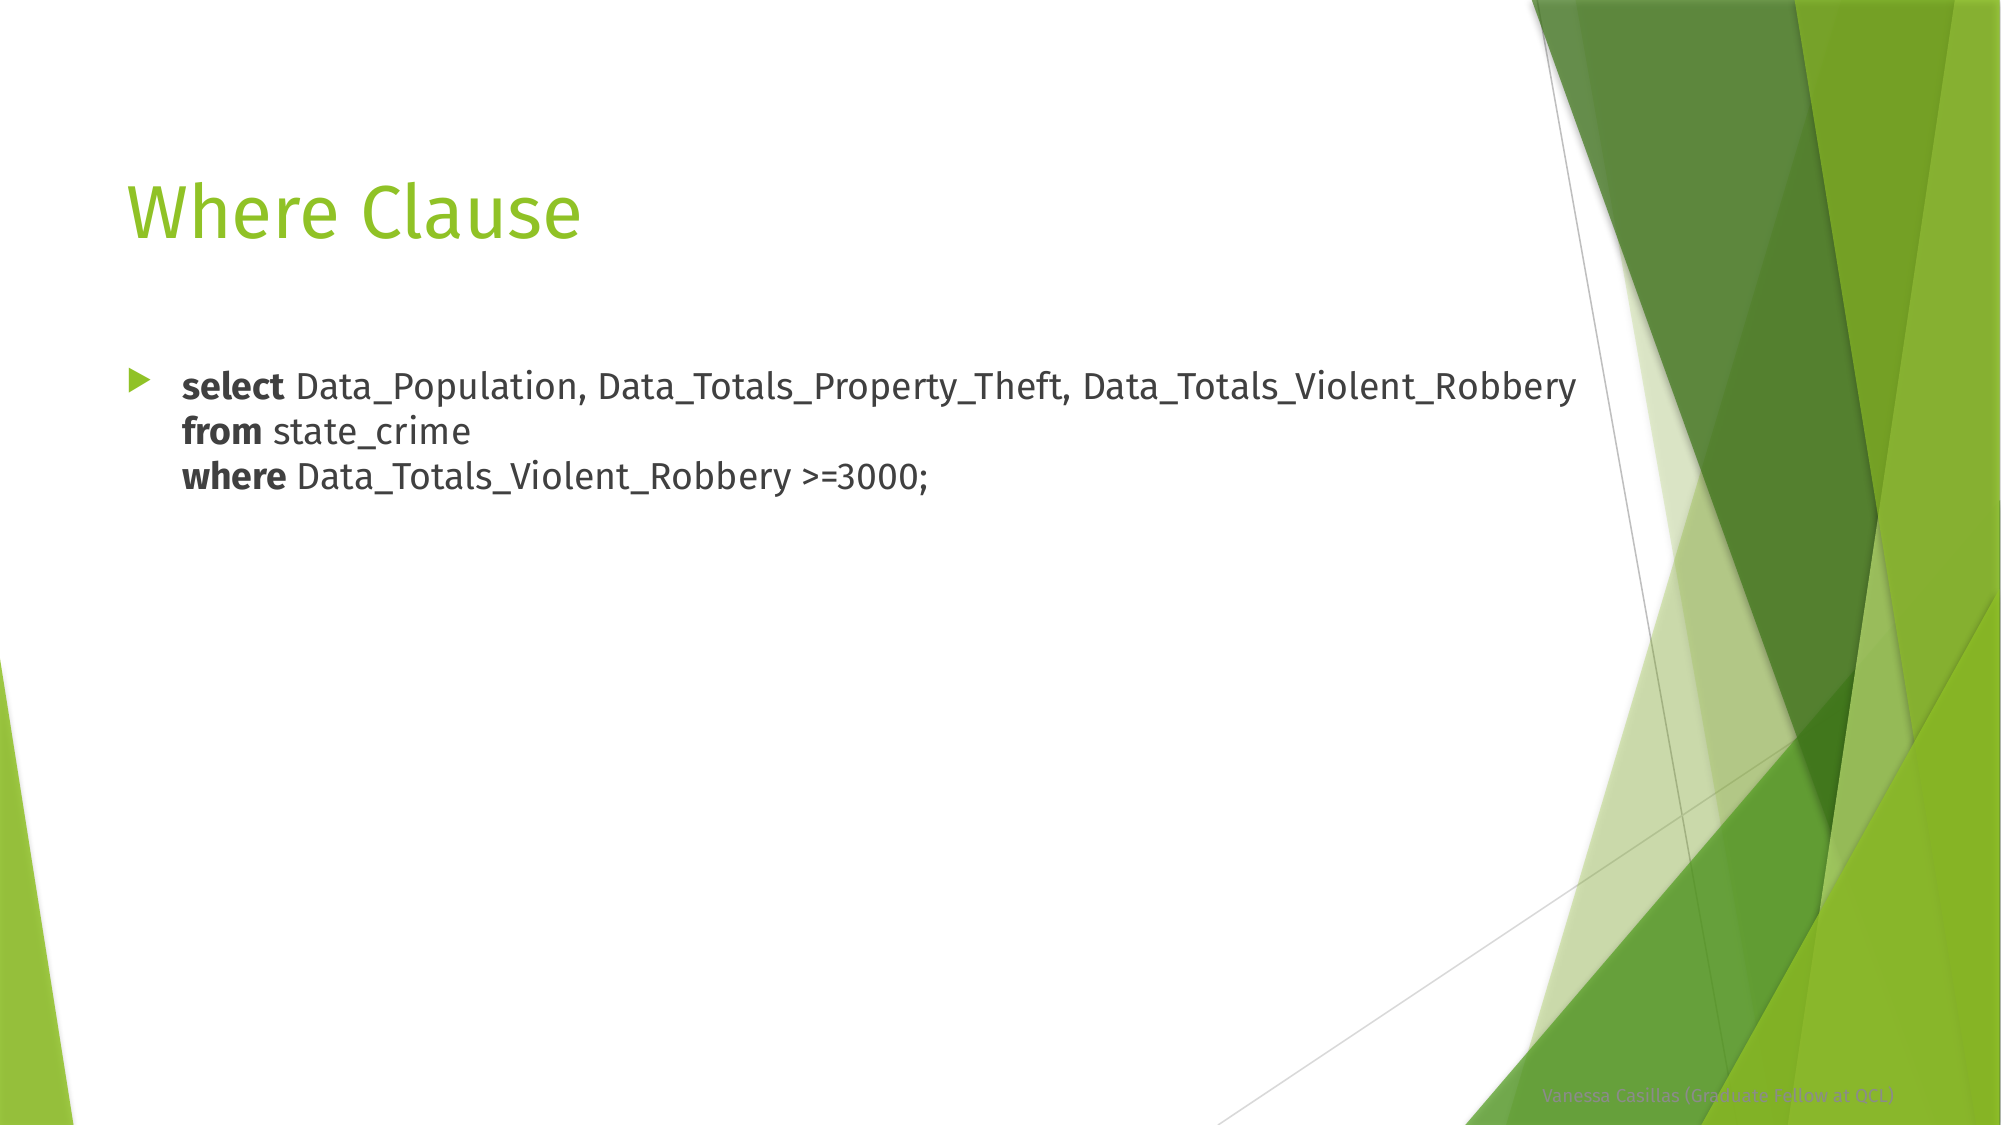

# Where Clause
select Data_Population, Data_Totals_Property_Theft, Data_Totals_Violent_Robbery 
from state_crime
where Data_Totals_Violent_Robbery >=3000;
Vanessa Casillas (Graduate Fellow at QCL)